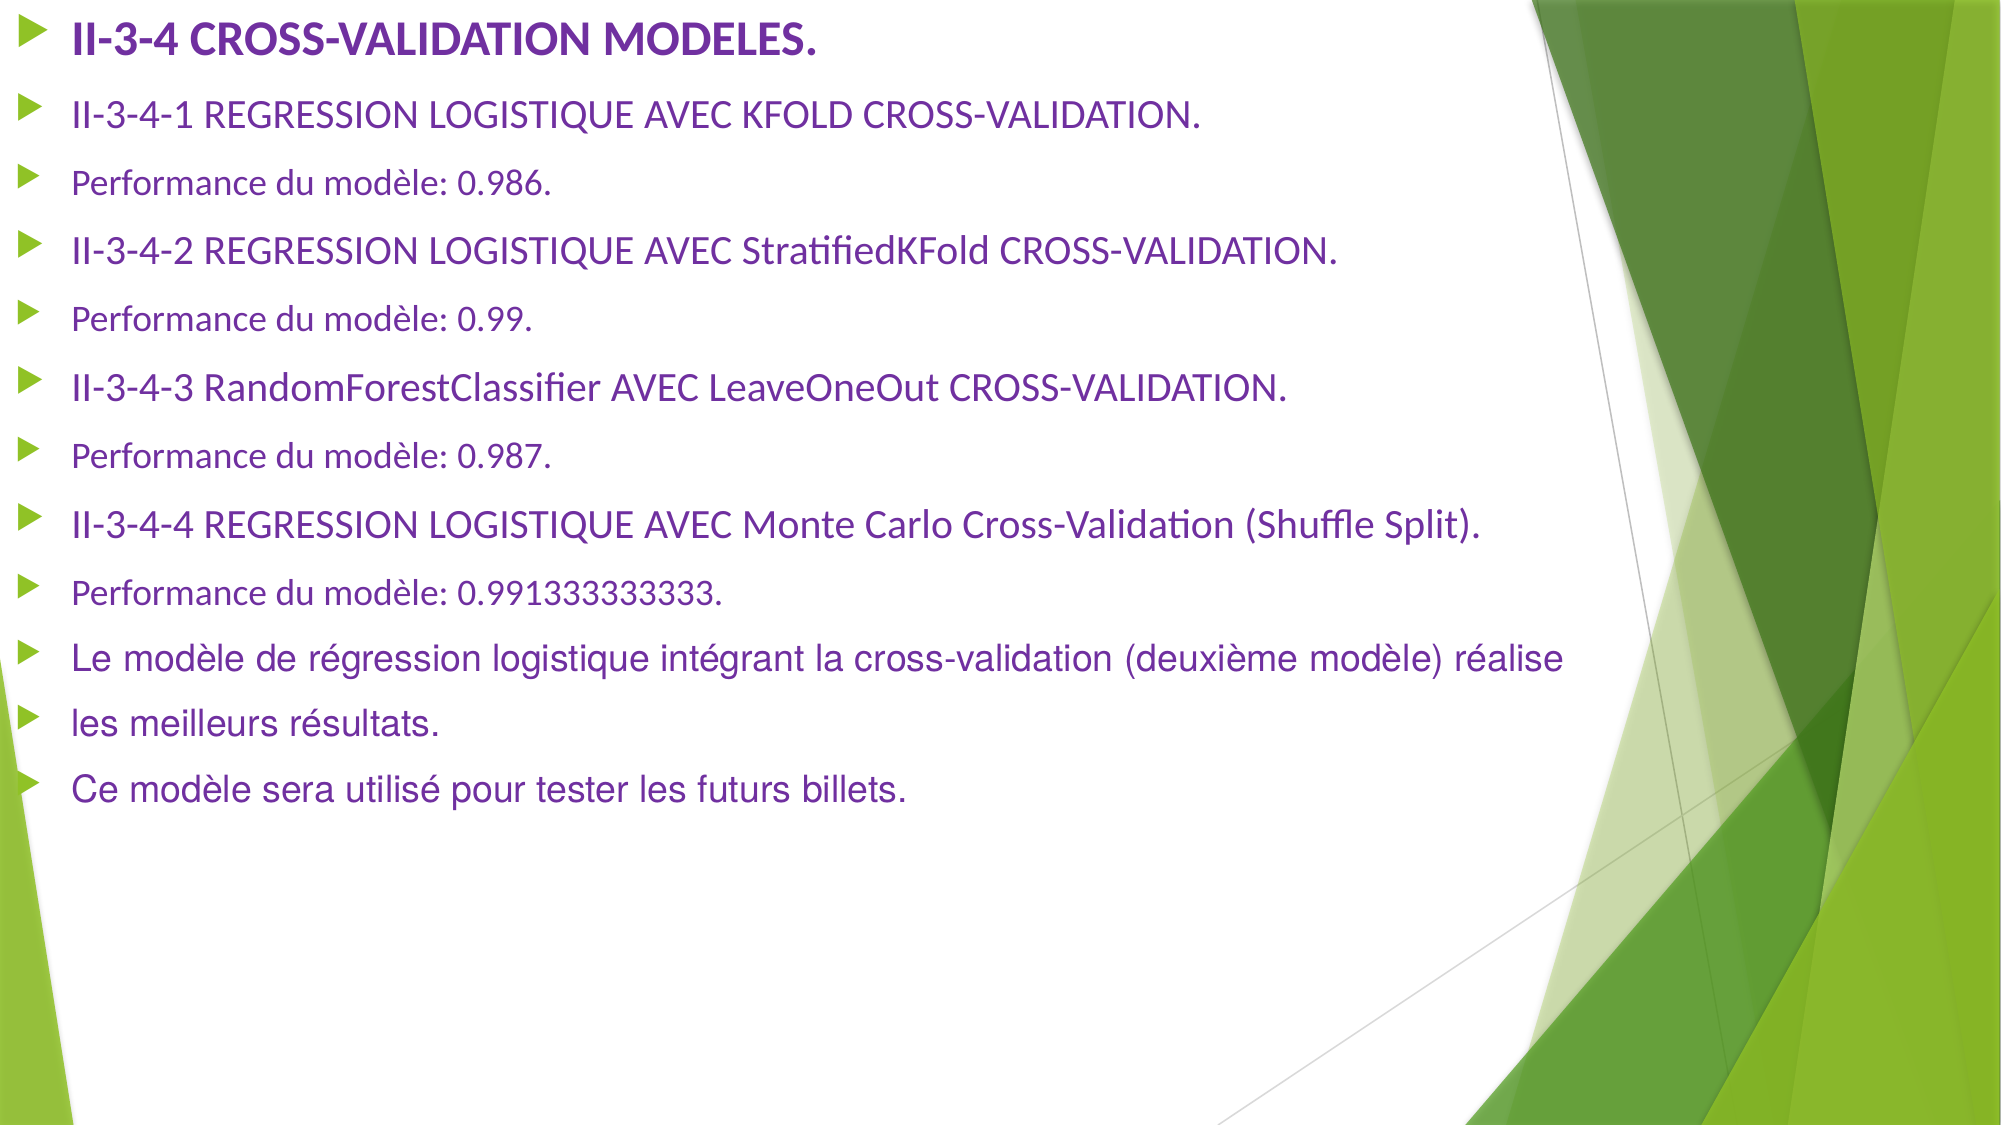

II-3-4 CROSS-VALIDATION MODELES.
II-3-4-1 REGRESSION LOGISTIQUE AVEC KFOLD CROSS-VALIDATION.
Performance du modèle: 0.986.
II-3-4-2 REGRESSION LOGISTIQUE AVEC StratifiedKFold CROSS-VALIDATION.
Performance du modèle: 0.99.
II-3-4-3 RandomForestClassifier AVEC LeaveOneOut CROSS-VALIDATION.
Performance du modèle: 0.987.
II-3-4-4 REGRESSION LOGISTIQUE AVEC Monte Carlo Cross-Validation (Shuffle Split).
Performance du modèle: 0.991333333333.
Le modèle de régression logistique intégrant la cross-validation (deuxième modèle) réalise
les meilleurs résultats.
Ce modèle sera utilisé pour tester les futurs billets.